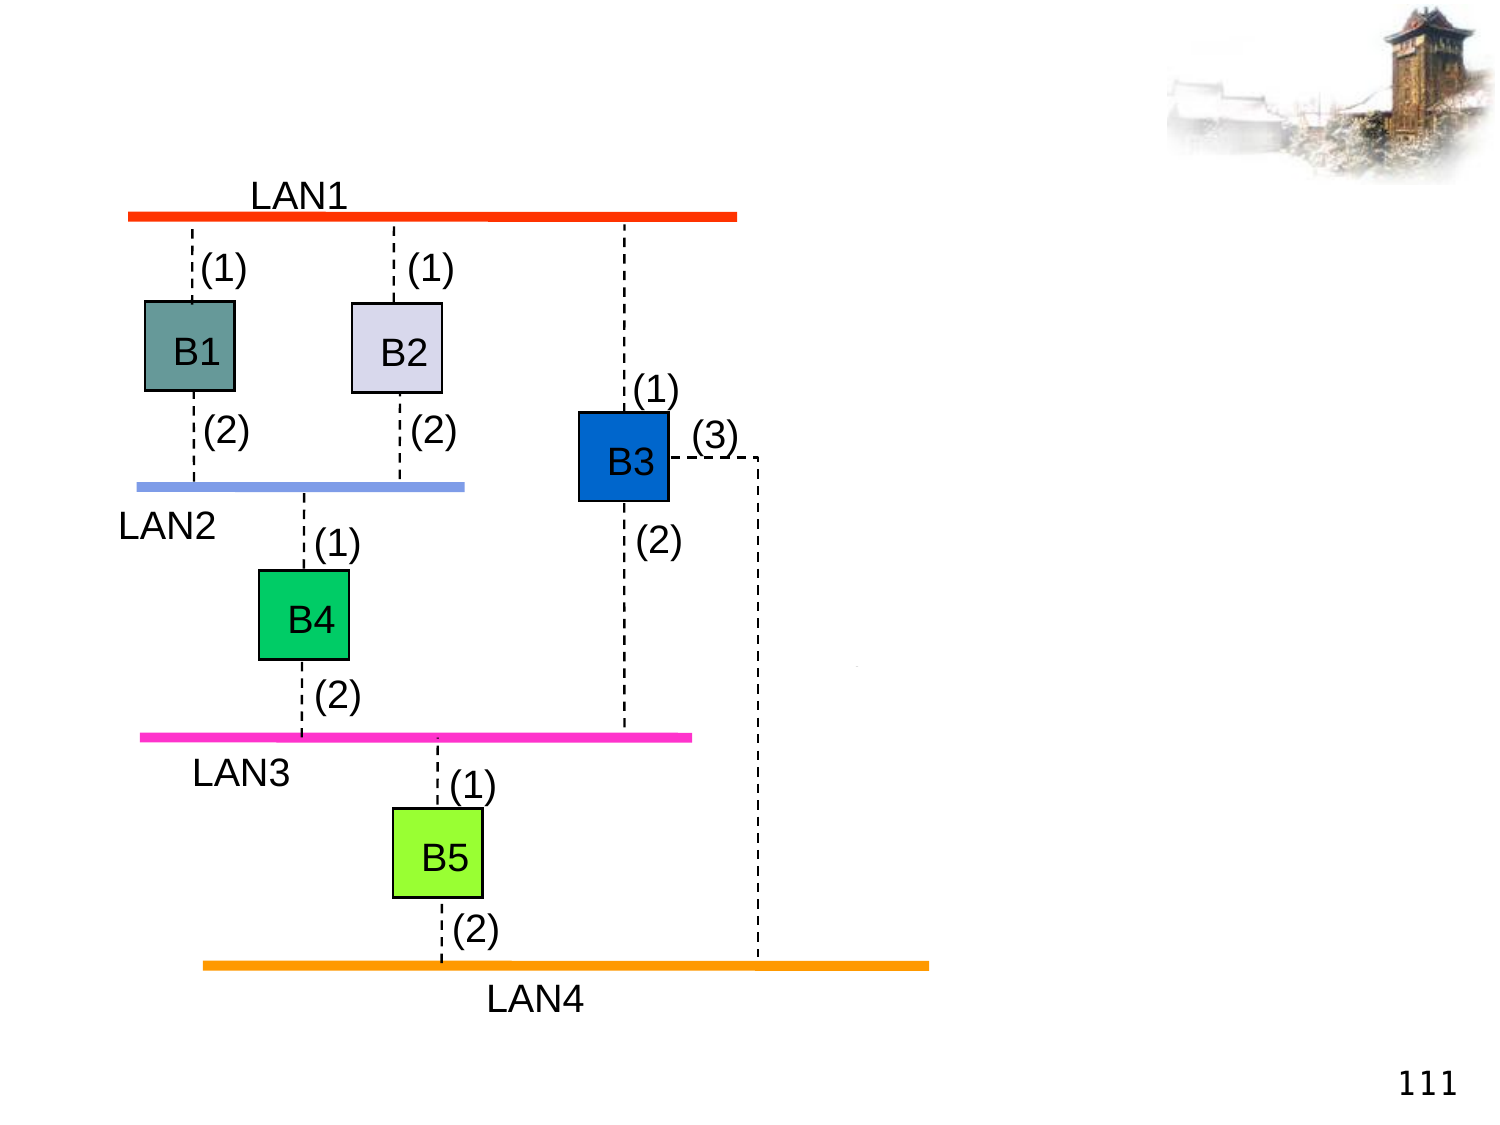

LAN1

(1)
(1)

B1
B2
(1)

(2)
(2)
(3)

B3

LAN2

(2)
(1)

B4

(2)

LAN3
(1)

B5

(2)

LAN4
111